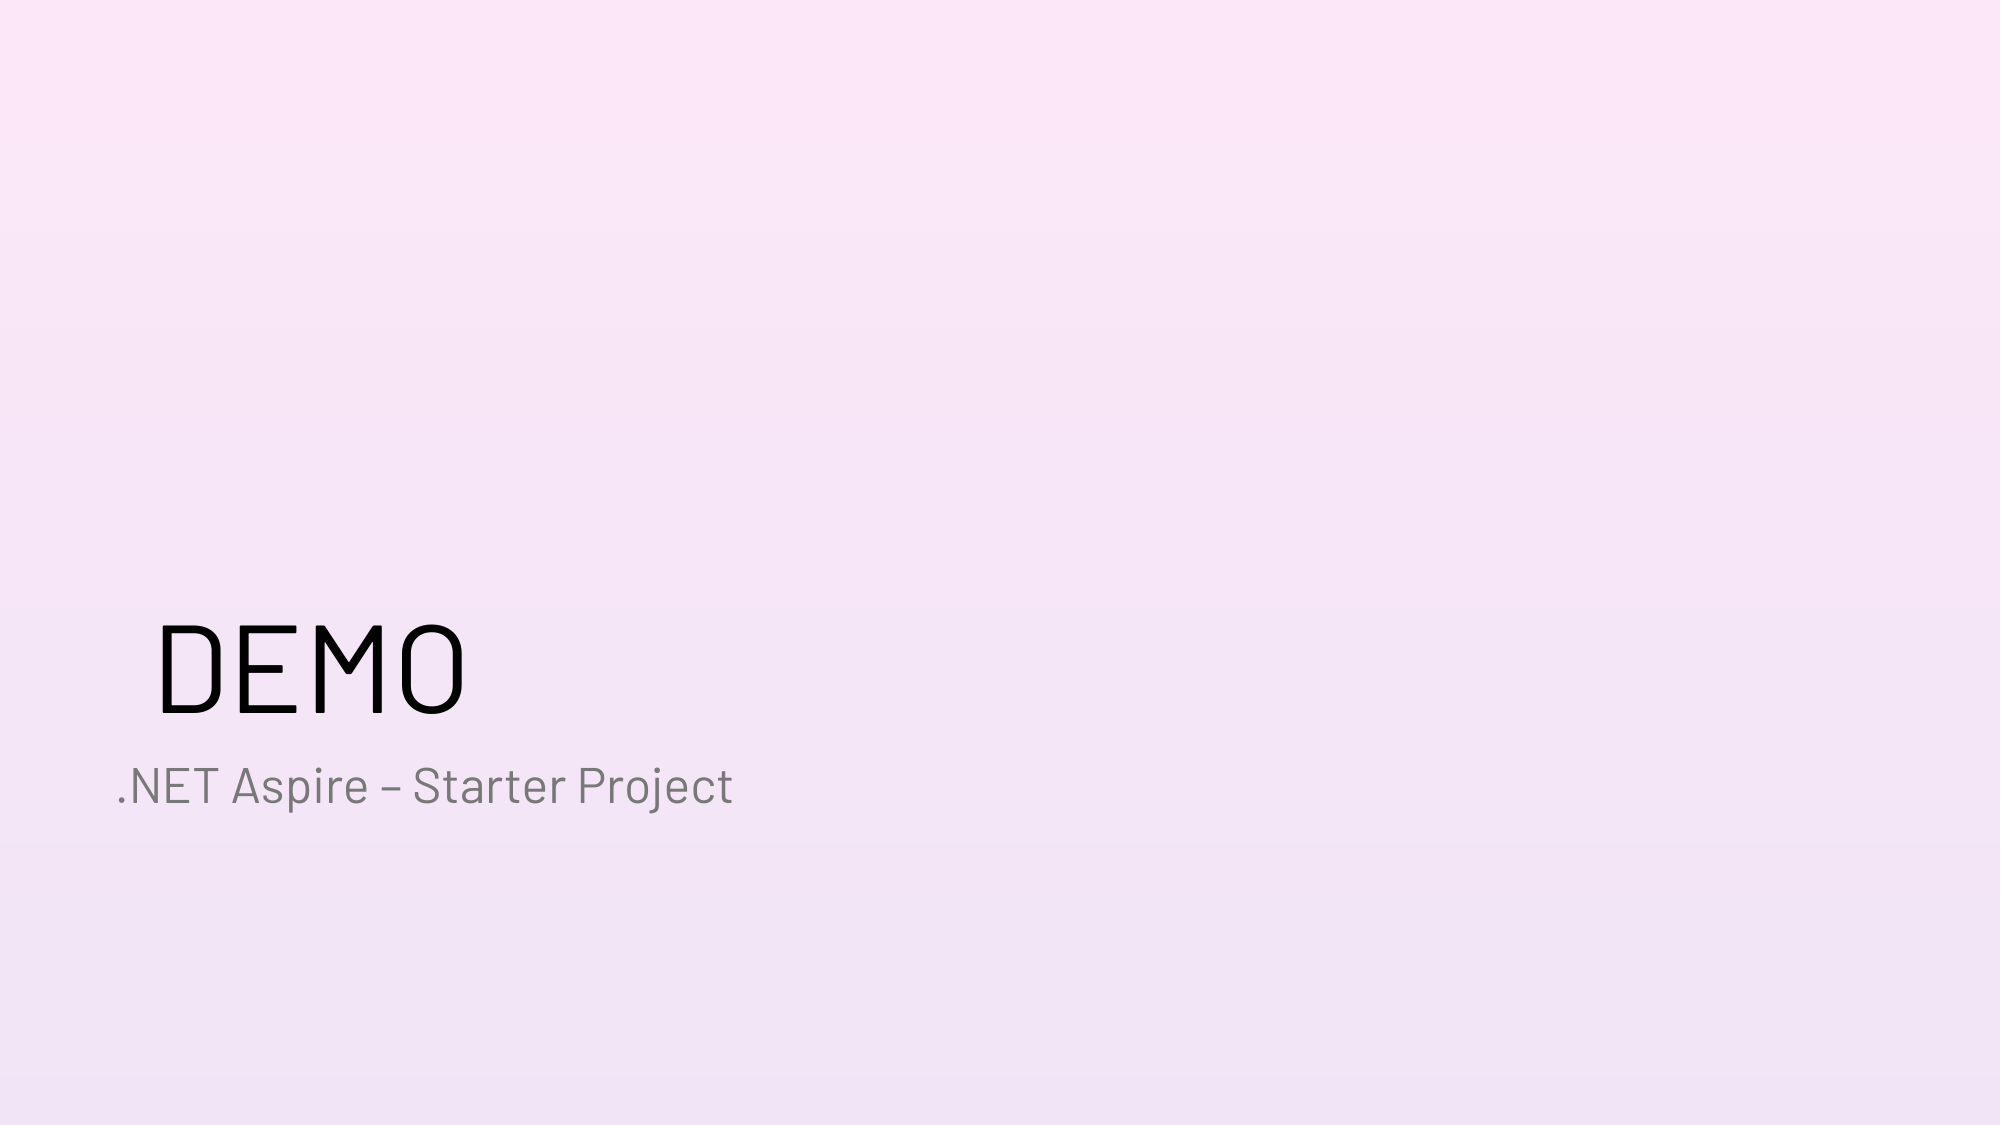

# DEMO
.NET Aspire – Starter Project